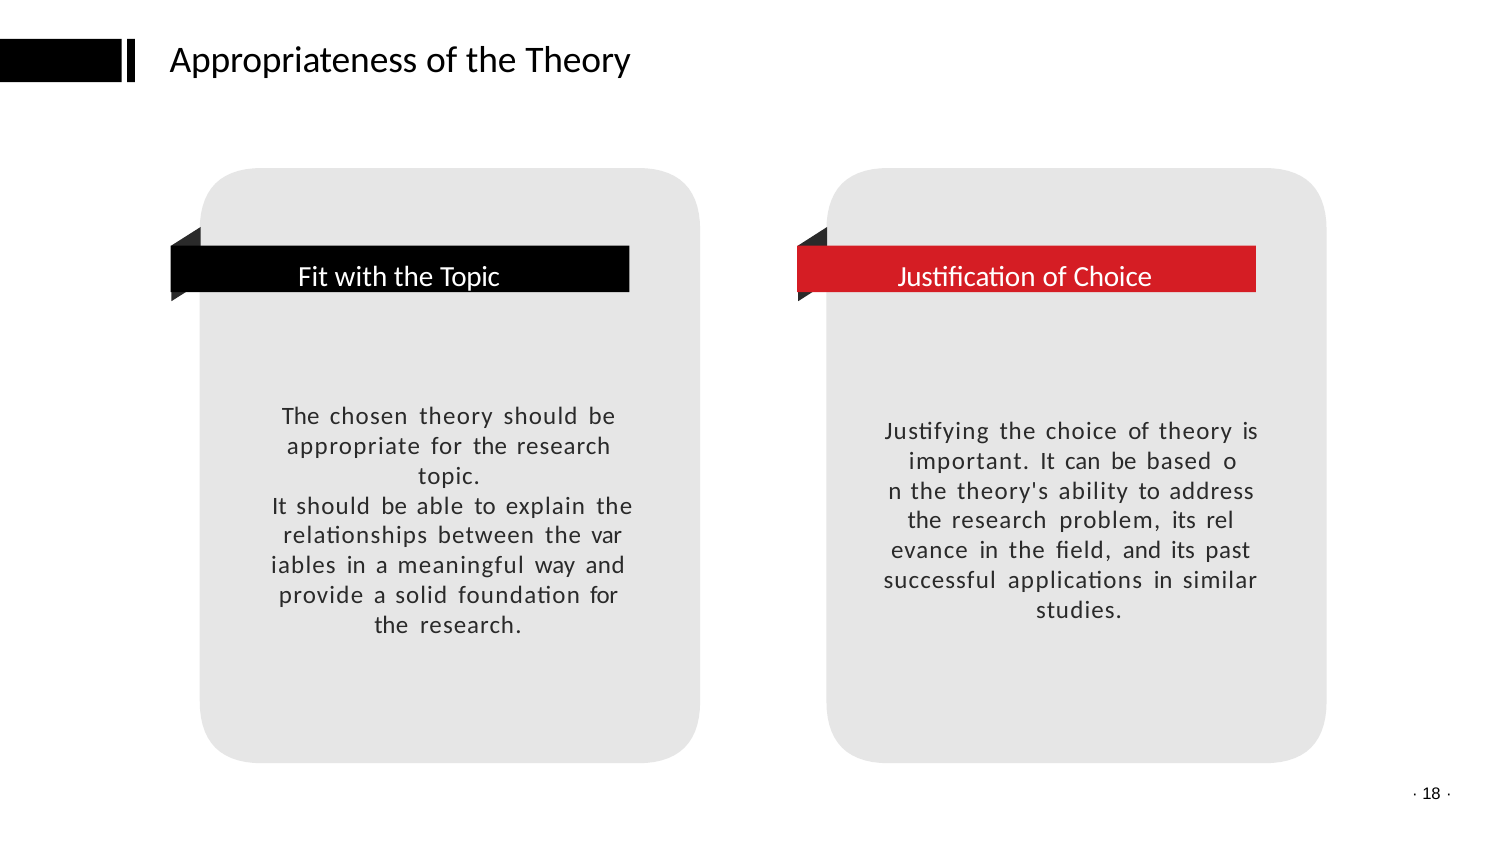

# Appropriateness of the Theory

Fit with the Topic
Justification of Choice
The chosen theory should be appropriate for the research topic.
It should be able to explain the relationships between the var
iables in a meaningful way and provide a solid foundation for the research.
Justifying the choice of theory is important. It can be based o
n the theory's ability to address the research problem, its rel
evance in the field, and its past successful applications in similar
studies.
· 18 ·